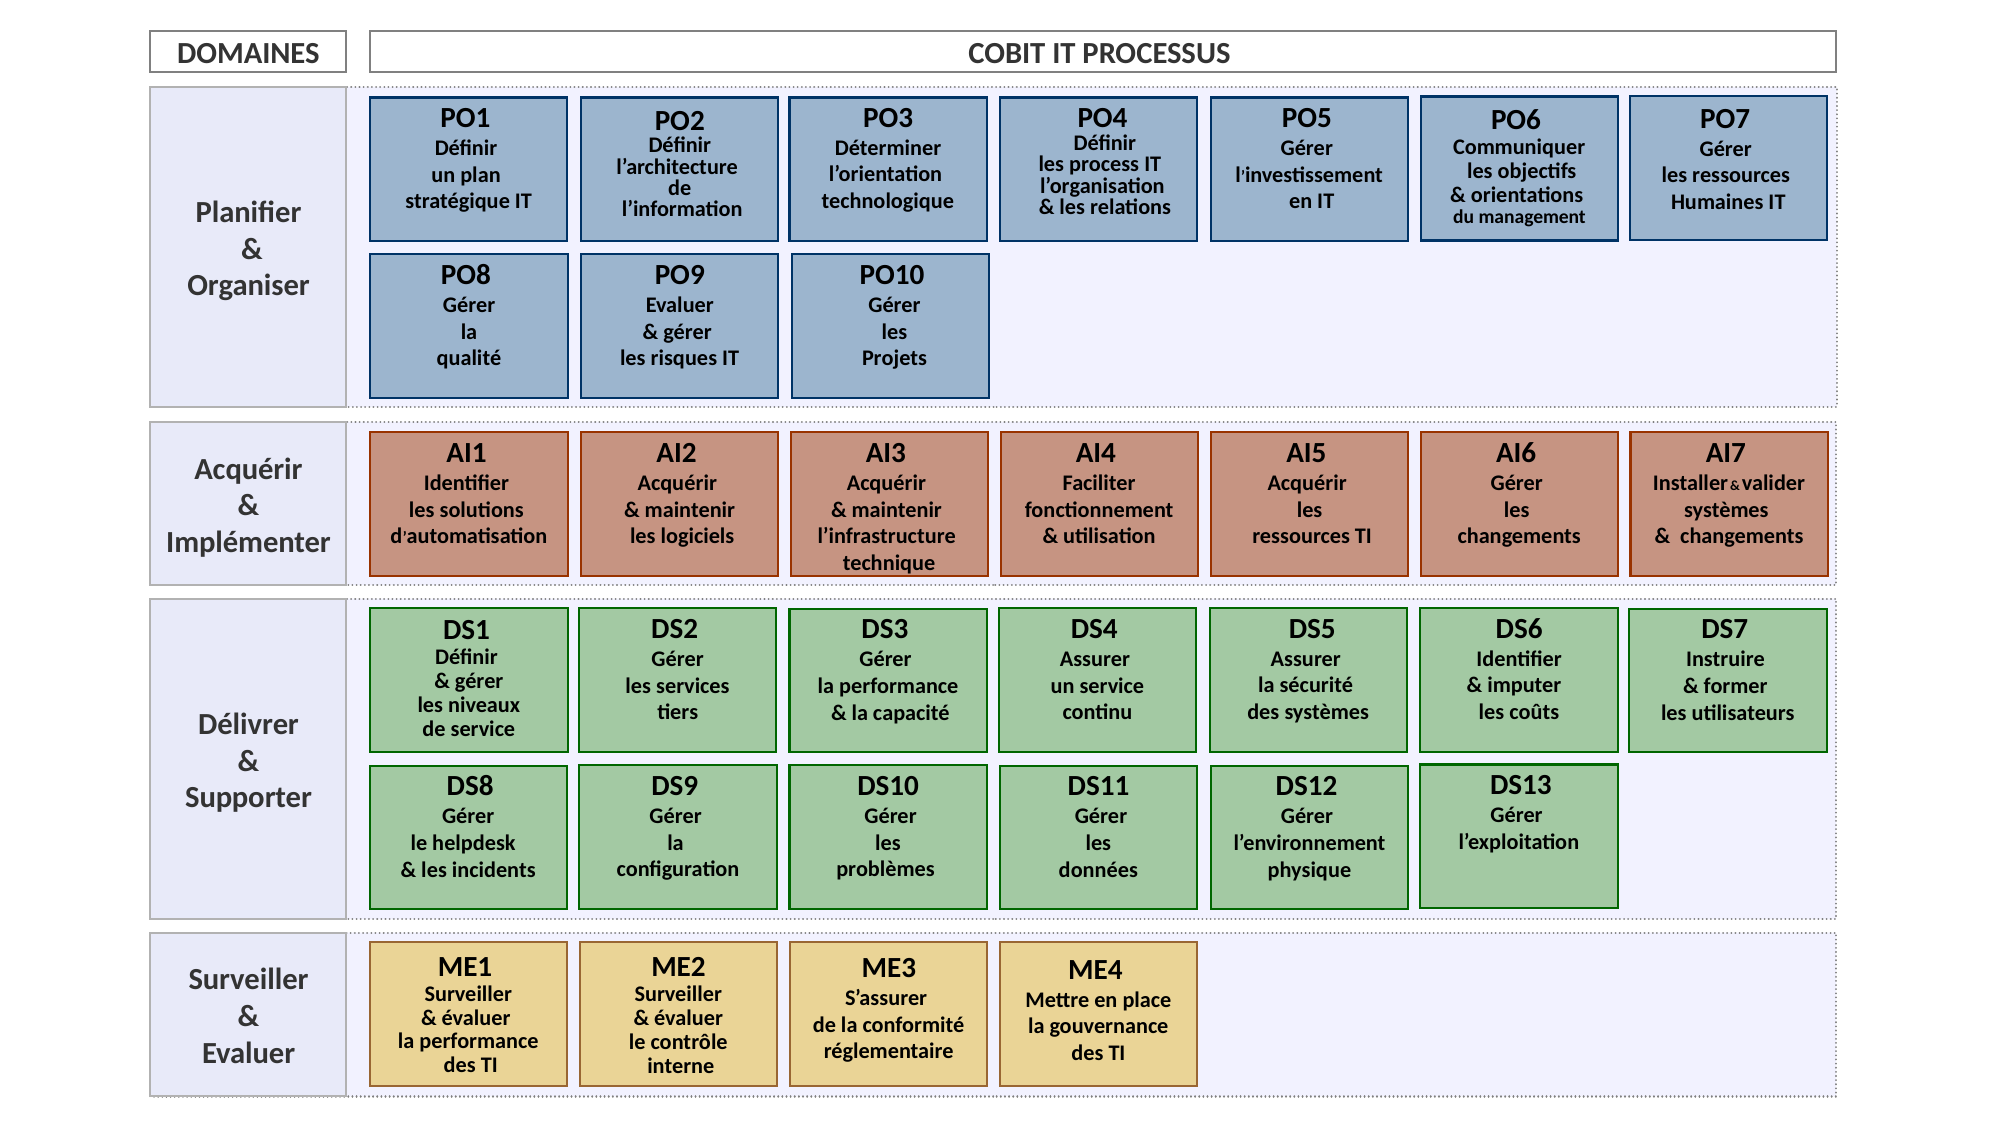

DOMAINES
COBIT IT PROCESSUS

Planifier
 &
Organiser
PO7
Gérer
les ressources
Humaines IT

PO6
Communiquer
 les objectifs
& orientations
du management

PO1
Définir
un plan
stratégique IT

PO2
 Définir
l’architecture
de
 l’information

PO3
 Déterminer
l’orientation
technologique

PO4
 Définir
les process IT
l’organisation
 & les relations

PO5
Gérer
l’investissement
 en IT

PO8
Gérer
 la
qualité

PO9
 Evaluer
& gérer
les risques IT

PO10
Gérer
 les
Projets

Acquérir
&
Implémenter
AI1
Identifier
les solutions
d’automatisation

AI2
Acquérir
& maintenir
 les logiciels

AI3
Acquérir
& maintenir
l’infrastructure
technique
AI4
Faciliter
 fonctionnement
& utilisation

AI5
Acquérir
les
 ressources TI

AI6
Gérer
les
changements

AI7
Installer & valider
systèmes
&  changements

Délivrer
&
Supporter
  DS5
Assurer
la sécurité
des systèmes

DS6
 Identifier
& imputer
les coûts

DS1
Définir
& gérer
 les niveaux
de service

DS2
Gérer
les services
tiers

DS4
Assurer
un service
continu

DS3
Gérer
la performance
 & la capacité

DS7
Instruire
& former
les utilisateurs

  DS13
Gérer
l’exploitation

DS9
Gérer
la
configuration

DS10
 Gérer
 les
problèmes

  DS8
Gérer
le helpdesk
& les incidents

DS11
 Gérer
 les
données

DS12
Gérer
l’environnement
physique

Surveiller
&
Evaluer
ME1
Surveiller
& évaluer
la performance
 des TI

ME4
Mettre en place
 la gouvernance
des TI

ME2
 Surveiller
& évaluer
le contrôle
 interne

ME3
S’assurer
de la conformité
réglementaire